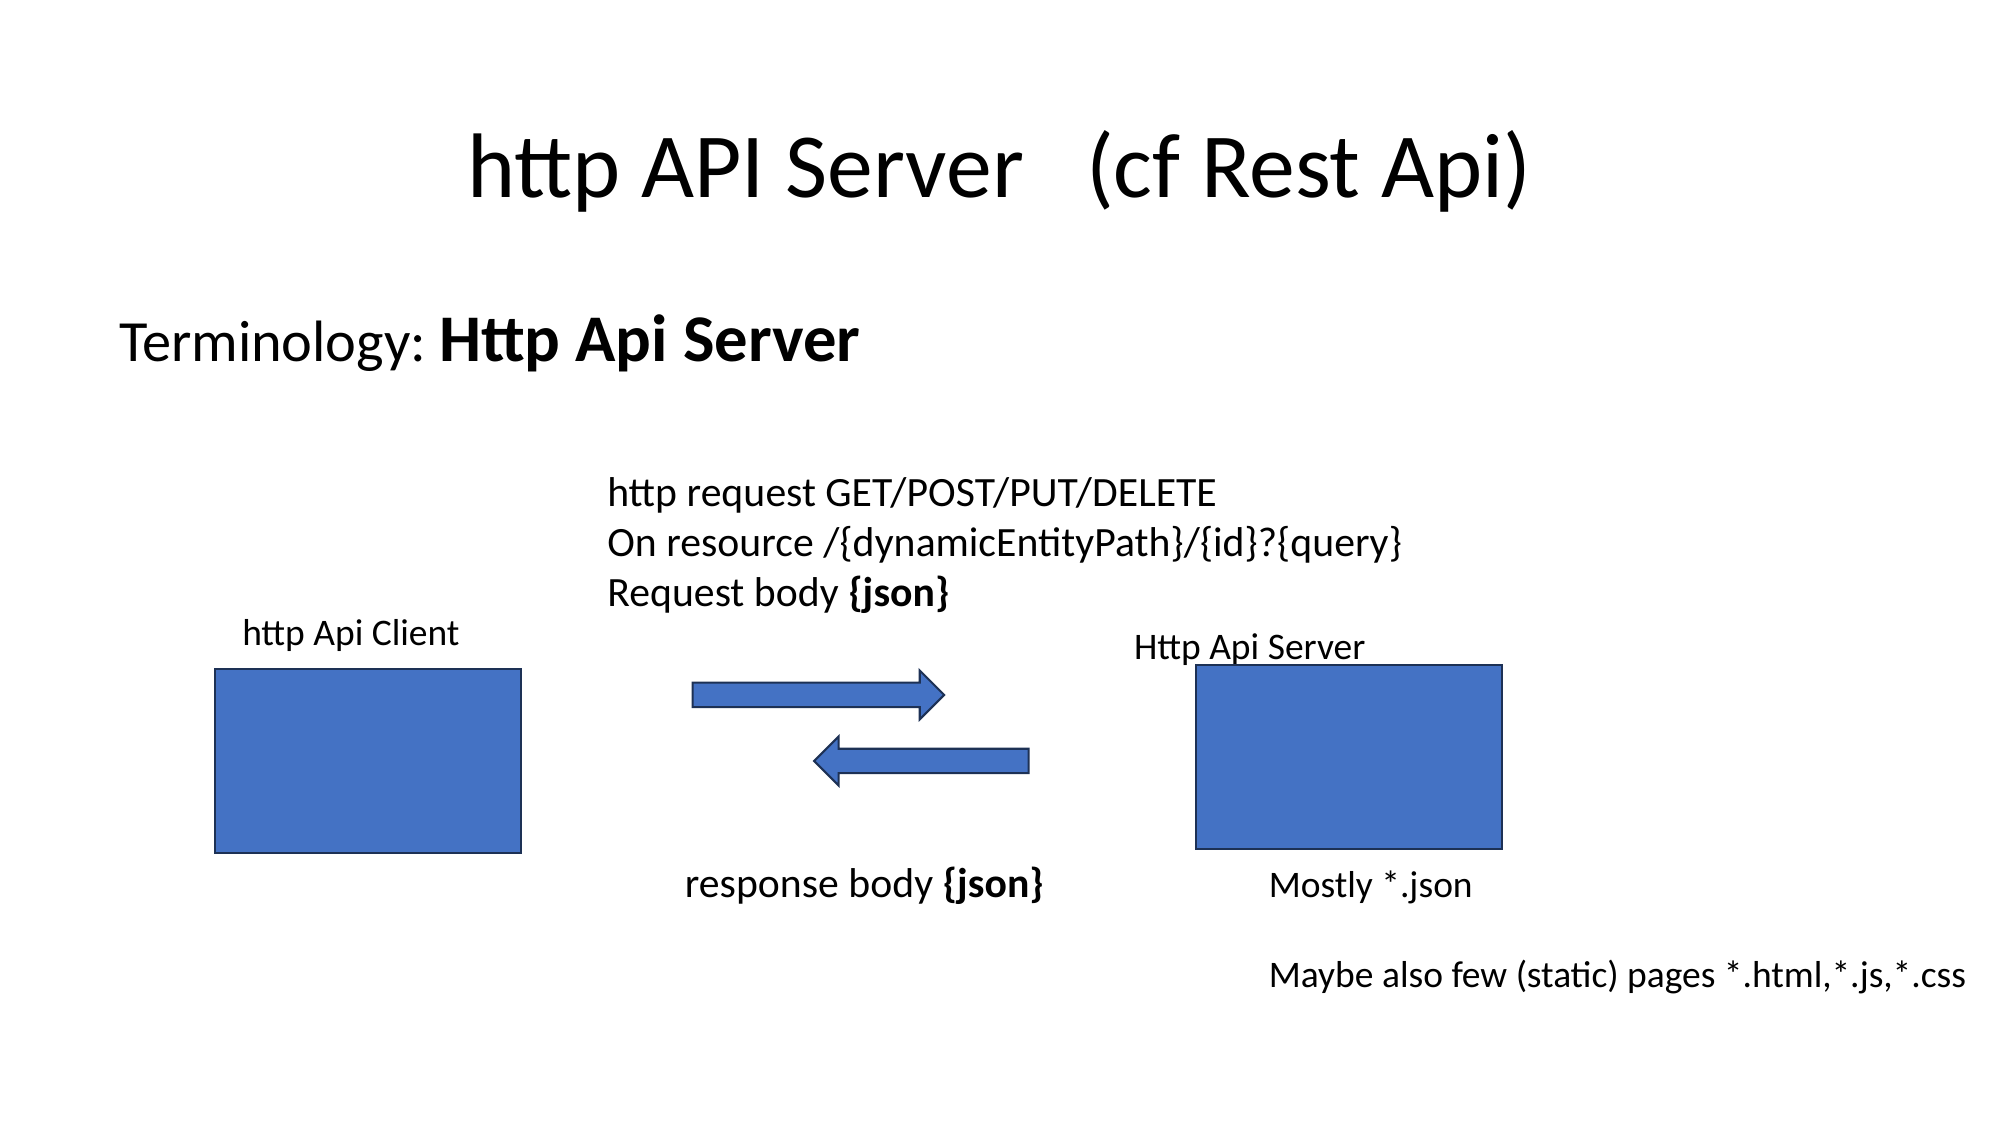

# http API Server   (cf Rest Api)
Terminology: Http Api Server
http request GET/POST/PUT/DELETE
On resource /{dynamicEntityPath}/{id}?{query}
Request body {json}
http Api Client
Http Api Server

response body {json}
Mostly *.json

Maybe also few (static) pages *.html,*.js,*.css